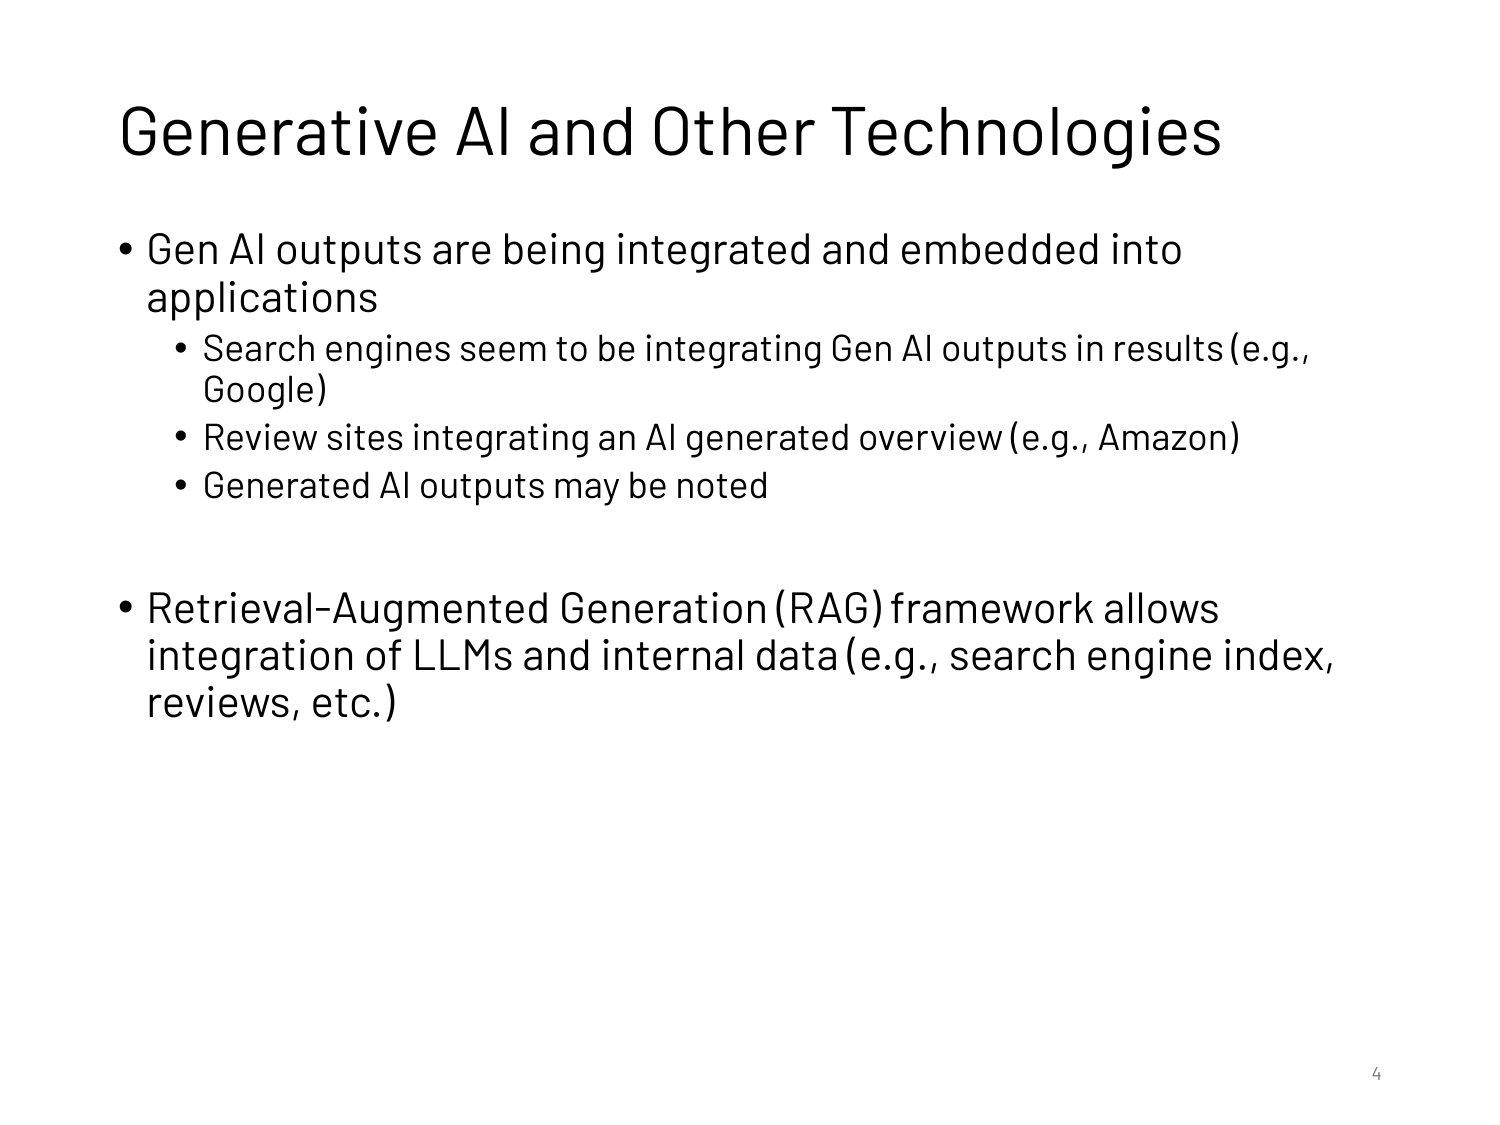

# Generative AI and Other Technologies
Gen AI outputs are being integrated and embedded into applications
Search engines seem to be integrating Gen AI outputs in results (e.g., Google)
Review sites integrating an AI generated overview (e.g., Amazon)
Generated AI outputs may be noted

Retrieval-Augmented Generation (RAG) framework allows integration of LLMs and internal data (e.g., search engine index, reviews, etc.)

4